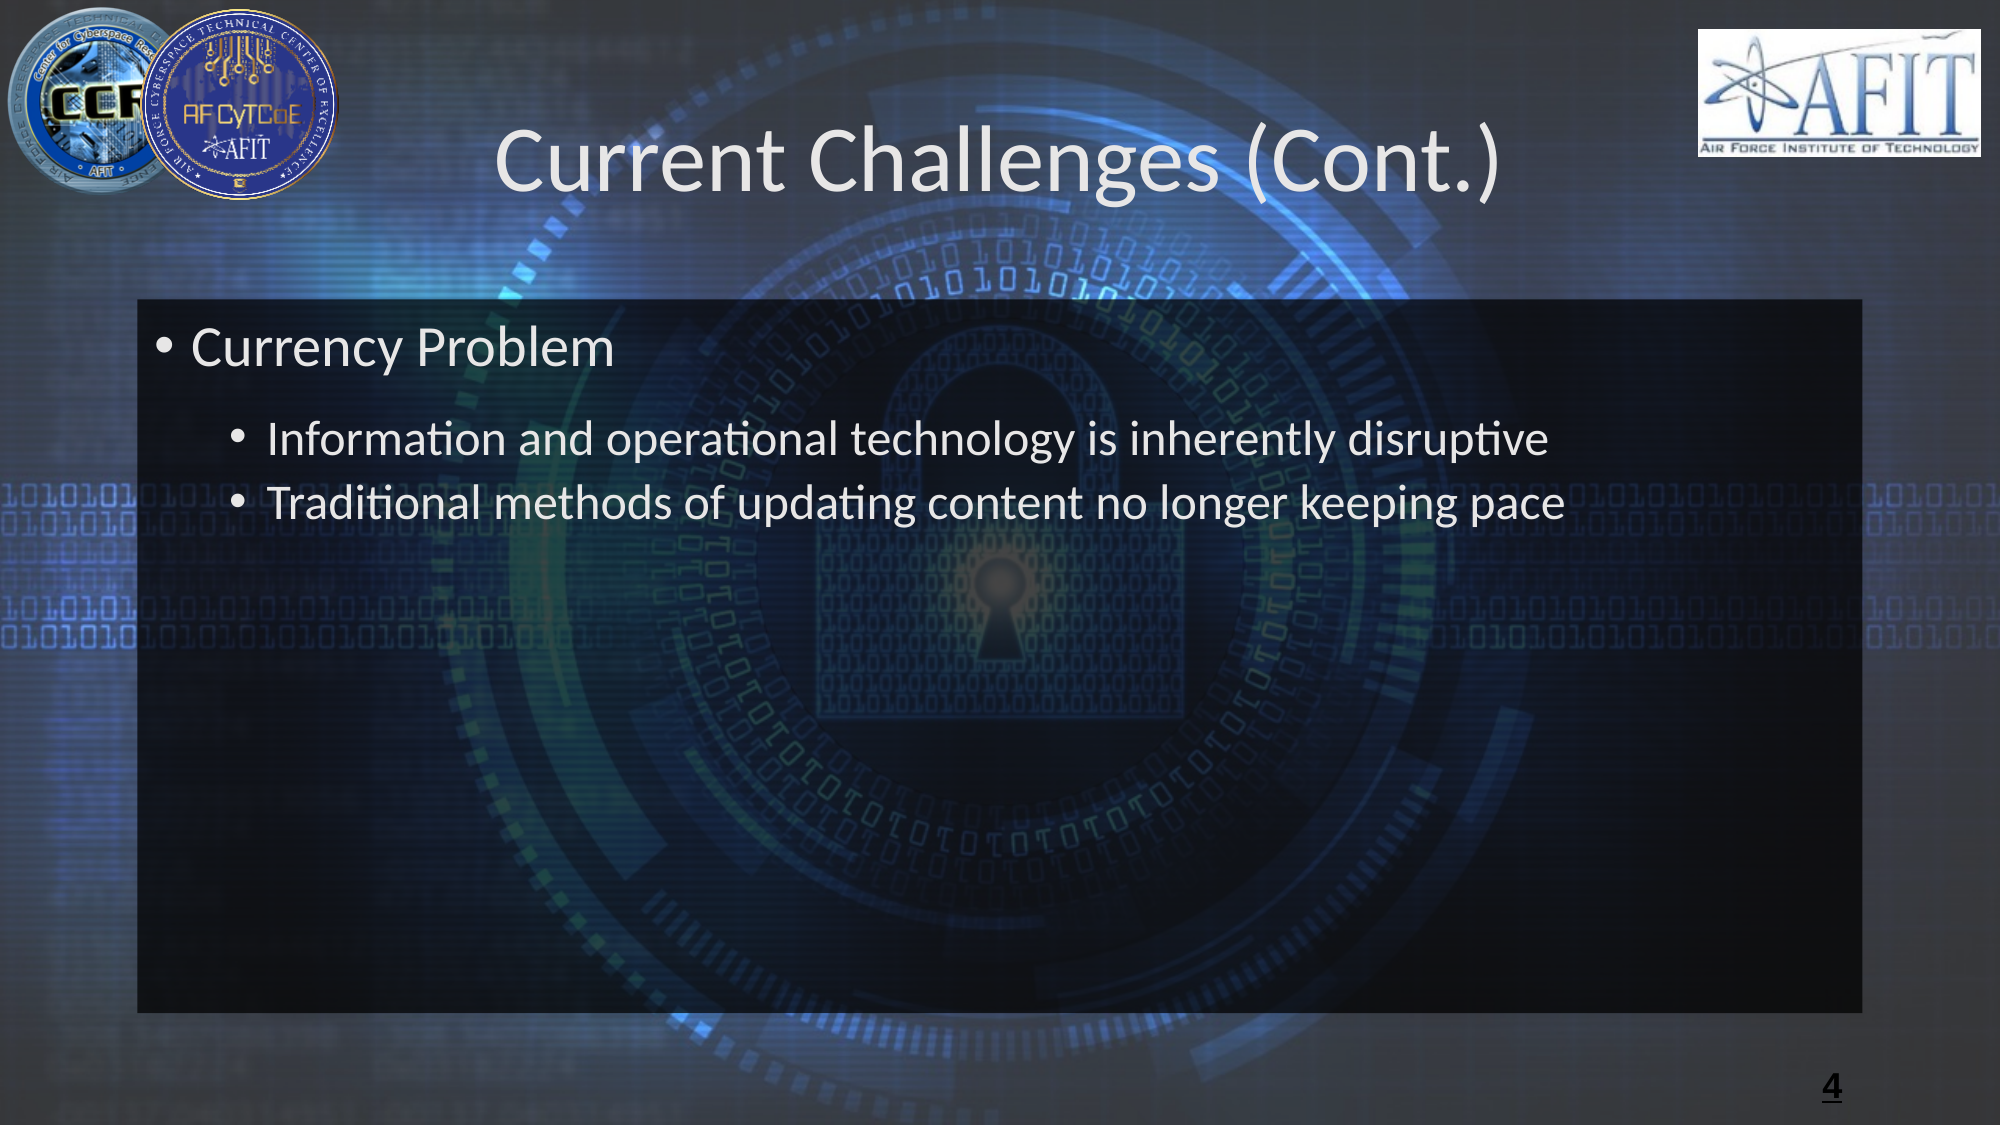

# Current Challenges (Cont.)
Currency Problem
Information and operational technology is inherently disruptive
Traditional methods of updating content no longer keeping pace
4